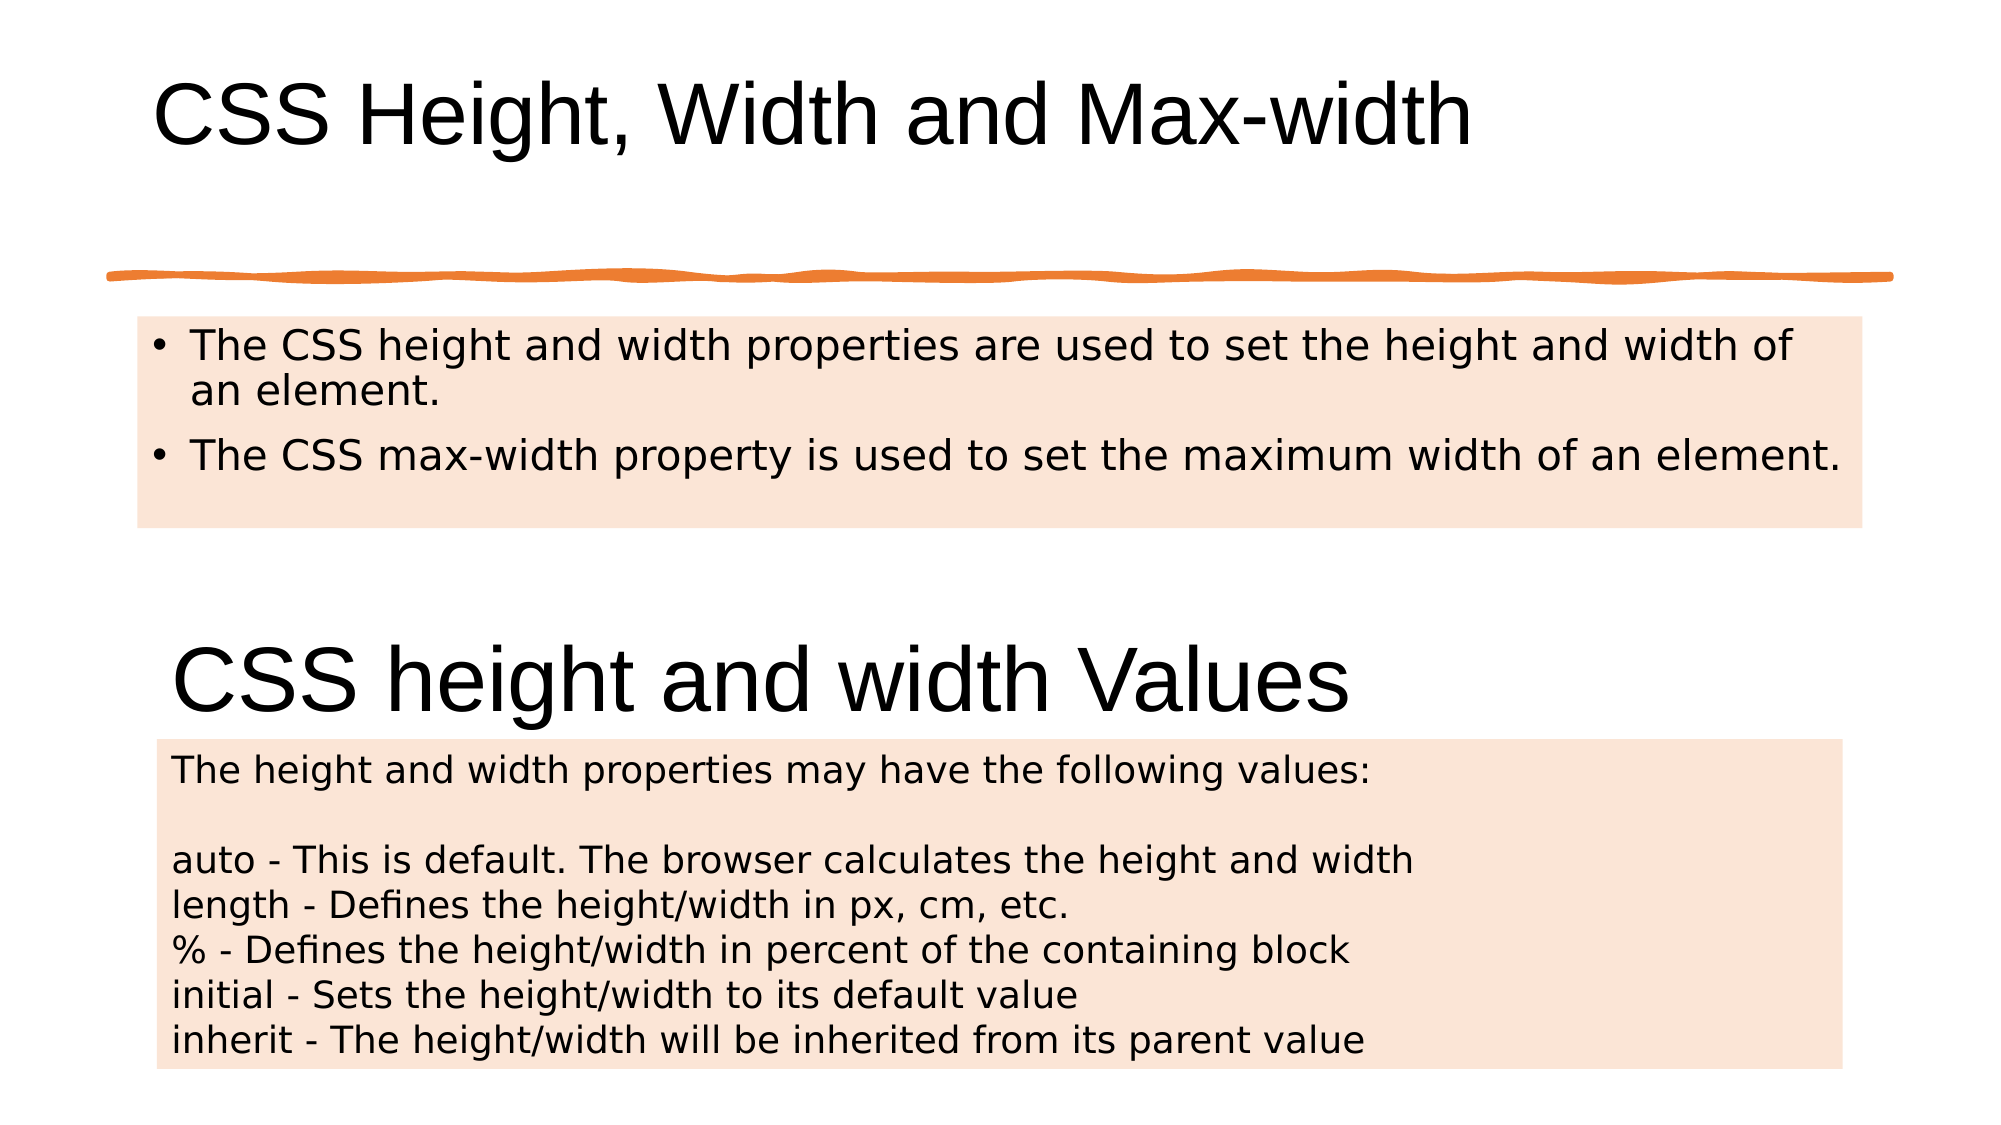

# CSS Height, Width and Max-width

The CSS height and width properties are used to set the height and width of an element.
The CSS max-width property is used to set the maximum width of an element.

CSS height and width Values
The height and width properties may have the following values:

auto - This is default. The browser calculates the height and width
length - Defines the height/width in px, cm, etc.
% - Defines the height/width in percent of the containing block
initial - Sets the height/width to its default value
inherit - The height/width will be inherited from its parent value